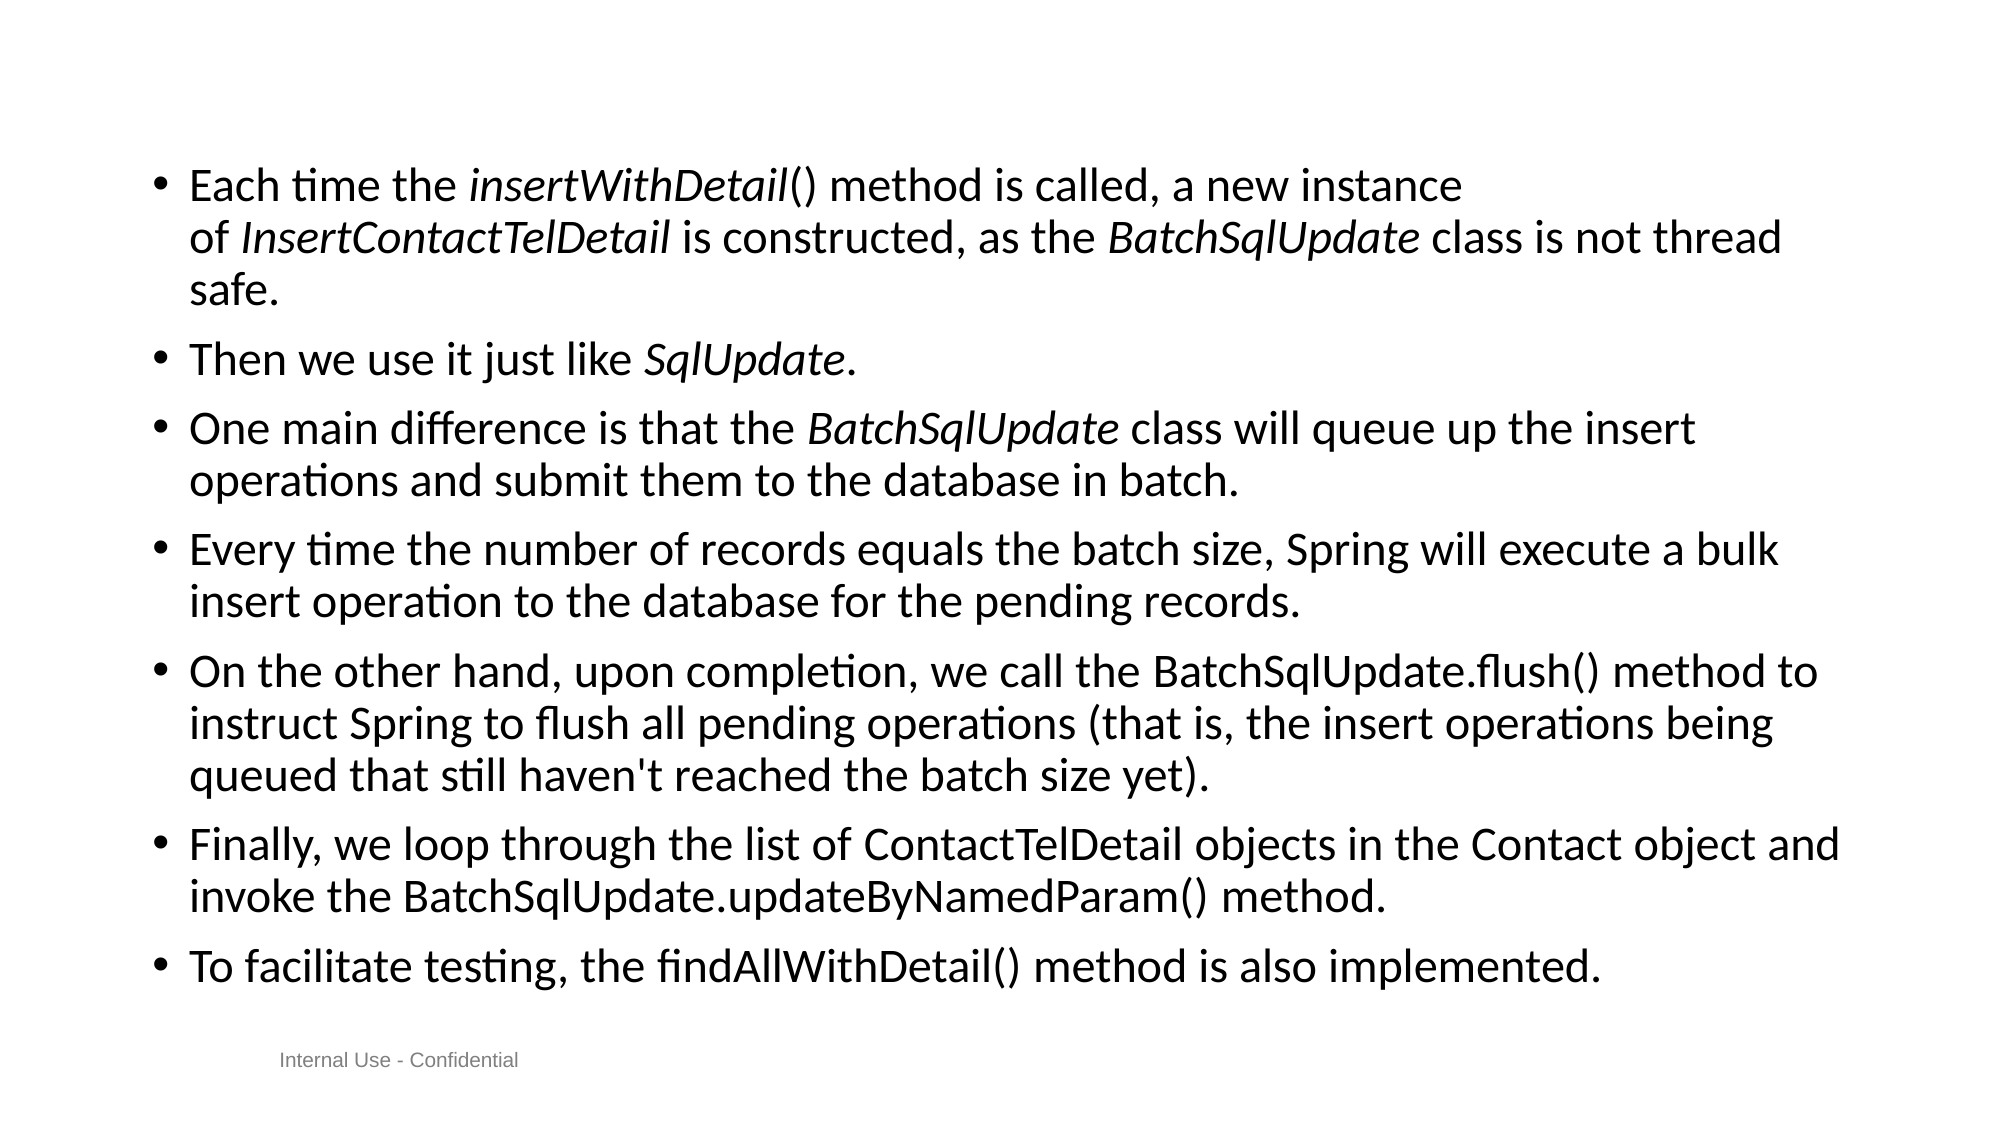

#
Each time the insertWithDetail() method is called, a new instance of InsertContactTelDetail is constructed, as the BatchSqlUpdate class is not thread safe.
Then we use it just like SqlUpdate.
One main difference is that the BatchSqlUpdate class will queue up the insert operations and submit them to the database in batch.
Every time the number of records equals the batch size, Spring will execute a bulk insert operation to the database for the pending records.
On the other hand, upon completion, we call the BatchSqlUpdate.flush() method to instruct Spring to flush all pending operations (that is, the insert operations being queued that still haven't reached the batch size yet).
Finally, we loop through the list of ContactTelDetail objects in the Contact object and invoke the BatchSqlUpdate.updateByNamedParam() method.
To facilitate testing, the findAllWithDetail() method is also implemented.